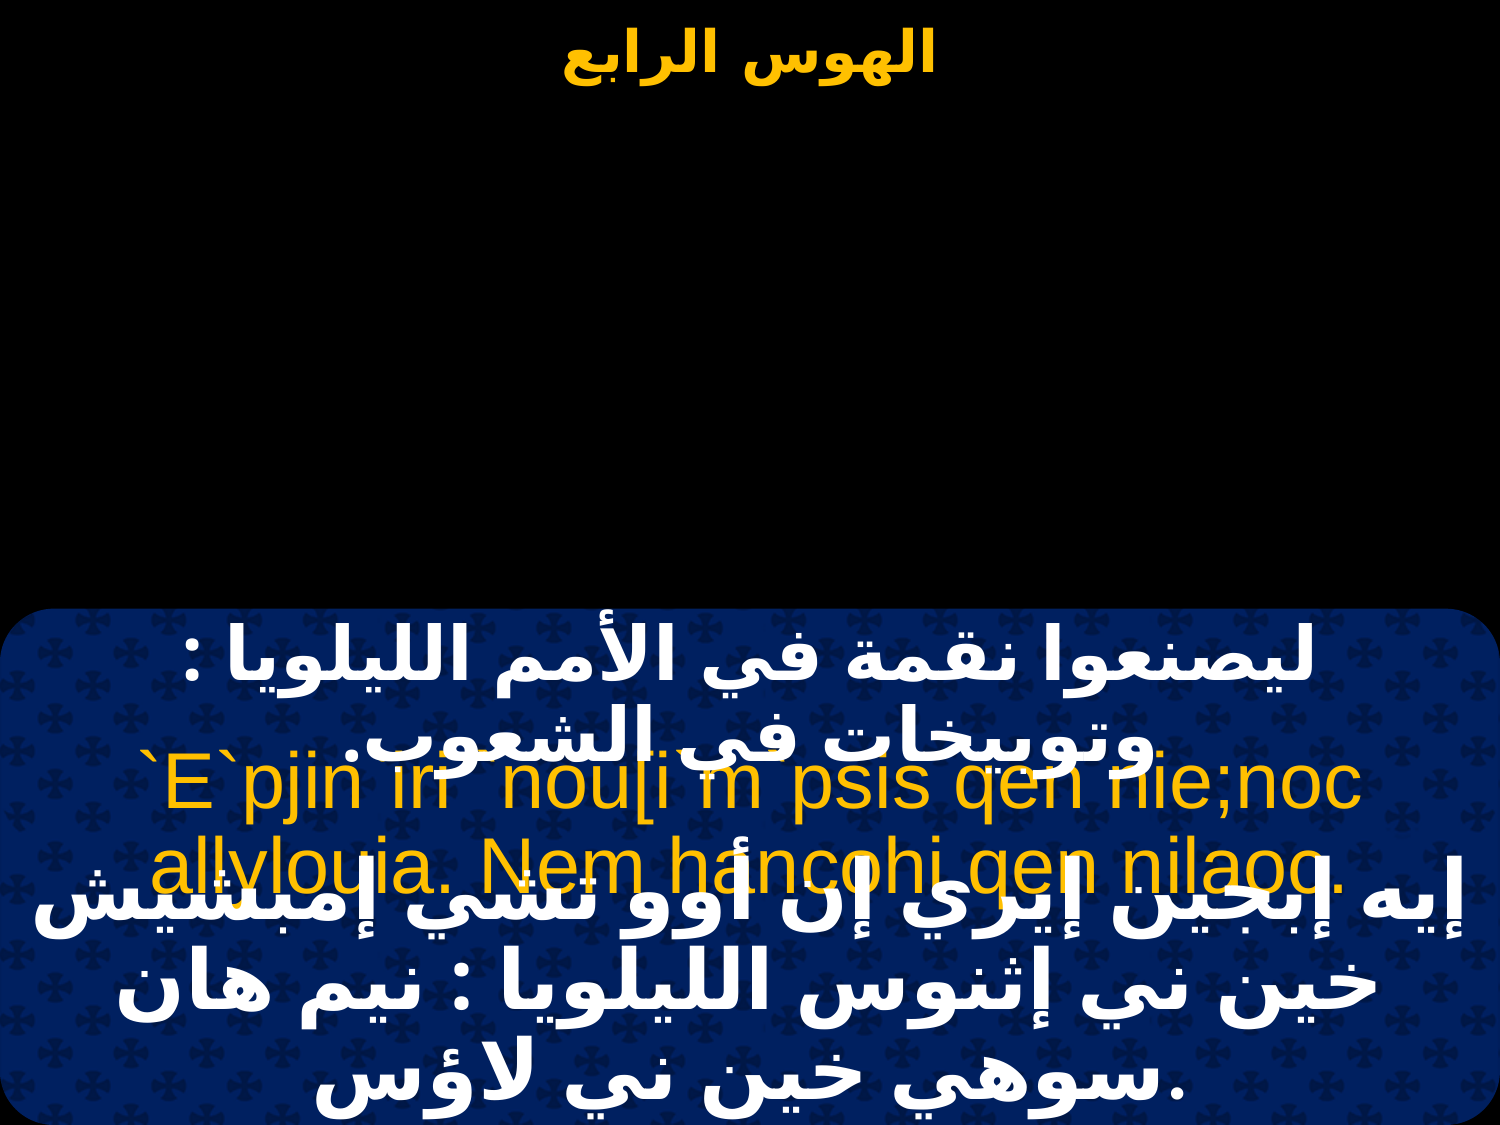

ليصنعوا نقمة في الأمم الليلويا : وتوبيخات في الشعوب.
`E`pjin`iri `nou[i`m`psis qen nie;noc allylouia. Nem hancohi qen nilaoc.
إيه إبجين إيري إن أوو تشي إمبشيش خين ني إثنوس الليلويا : نيم هان سوهي خين ني لاؤس.